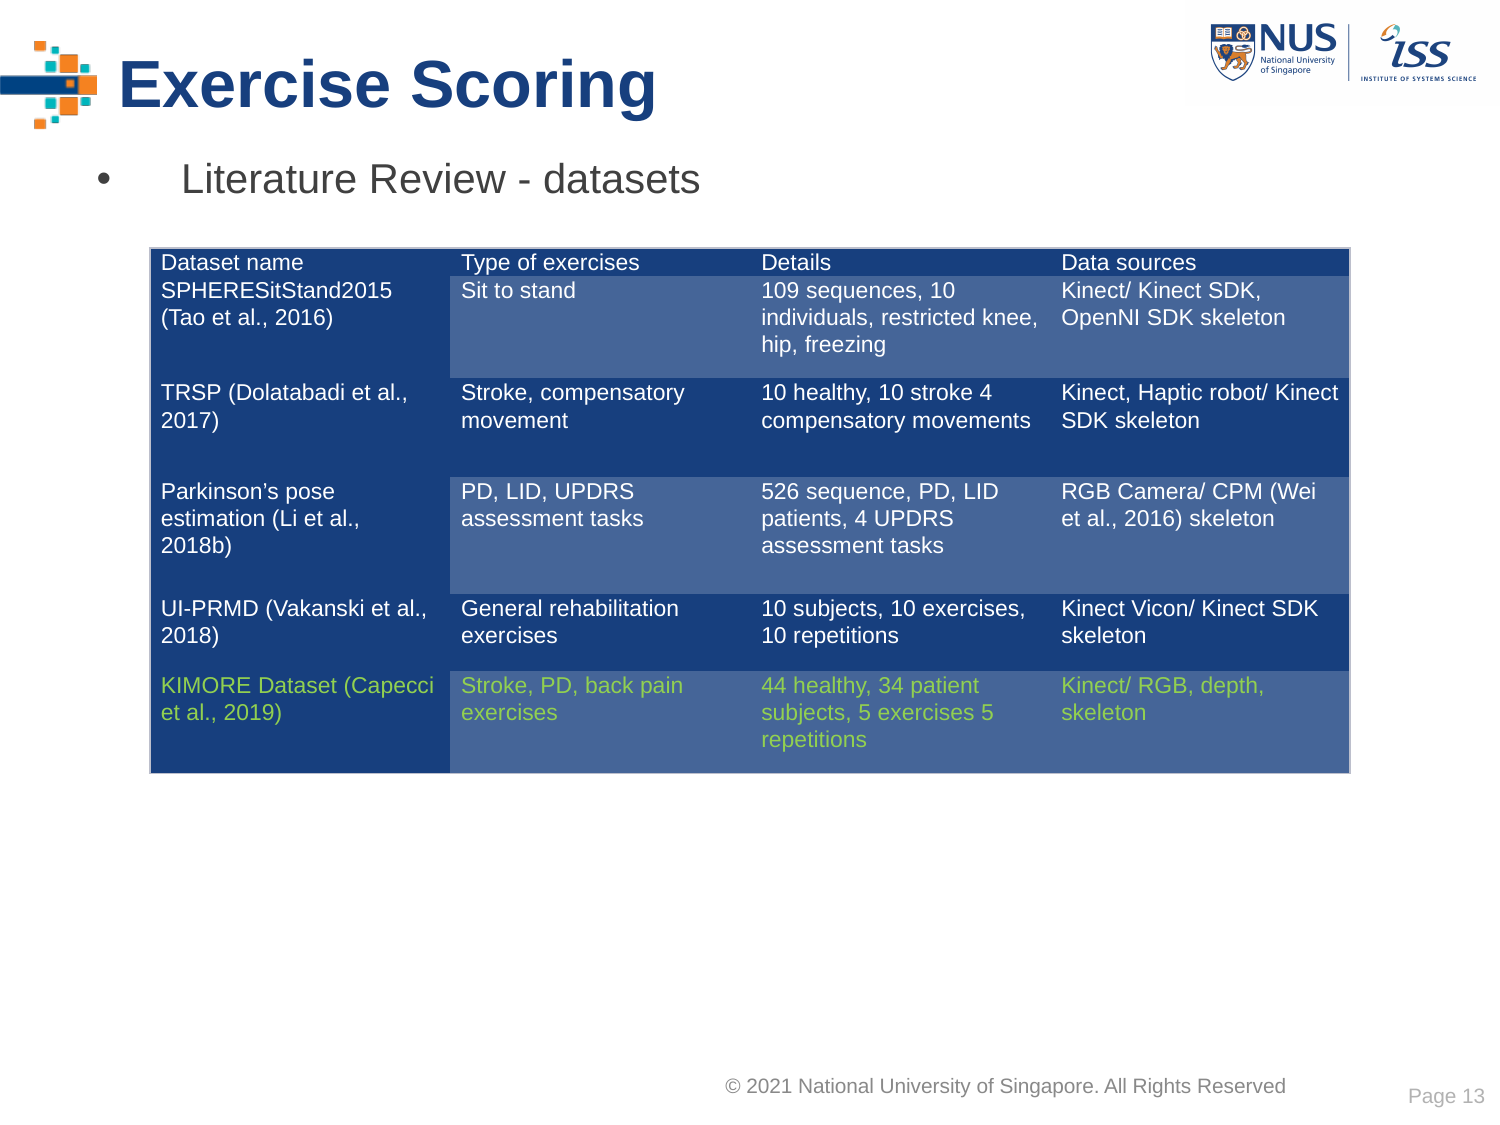

# Exercise Scoring
Literature Review - datasets

| Dataset name | Type of exercises | Details | Data sources |
| --- | --- | --- | --- |
| SPHERESitStand2015 (Tao et al., 2016) | Sit to stand | 109 sequences, 10 individuals, restricted knee, hip, freezing | Kinect/ Kinect SDK, OpenNI SDK skeleton |
| TRSP (Dolatabadi et al., 2017) | Stroke, compensatory movement | 10 healthy, 10 stroke 4 compensatory movements | Kinect, Haptic robot/ Kinect SDK skeleton |
| Parkinson’s pose estimation (Li et al., 2018b) | PD, LID, UPDRS assessment tasks | 526 sequence, PD, LID patients, 4 UPDRS assessment tasks | RGB Camera/ CPM (Wei et al., 2016) skeleton |
| UI-PRMD (Vakanski et al., 2018) | General rehabilitation exercises | 10 subjects, 10 exercises, 10 repetitions | Kinect Vicon/ Kinect SDK skeleton |
| KIMORE Dataset (Capecci et al., 2019) | Stroke, PD, back pain exercises | 44 healthy, 34 patient subjects, 5 exercises 5 repetitions | Kinect/ RGB, depth, skeleton |
Page 13